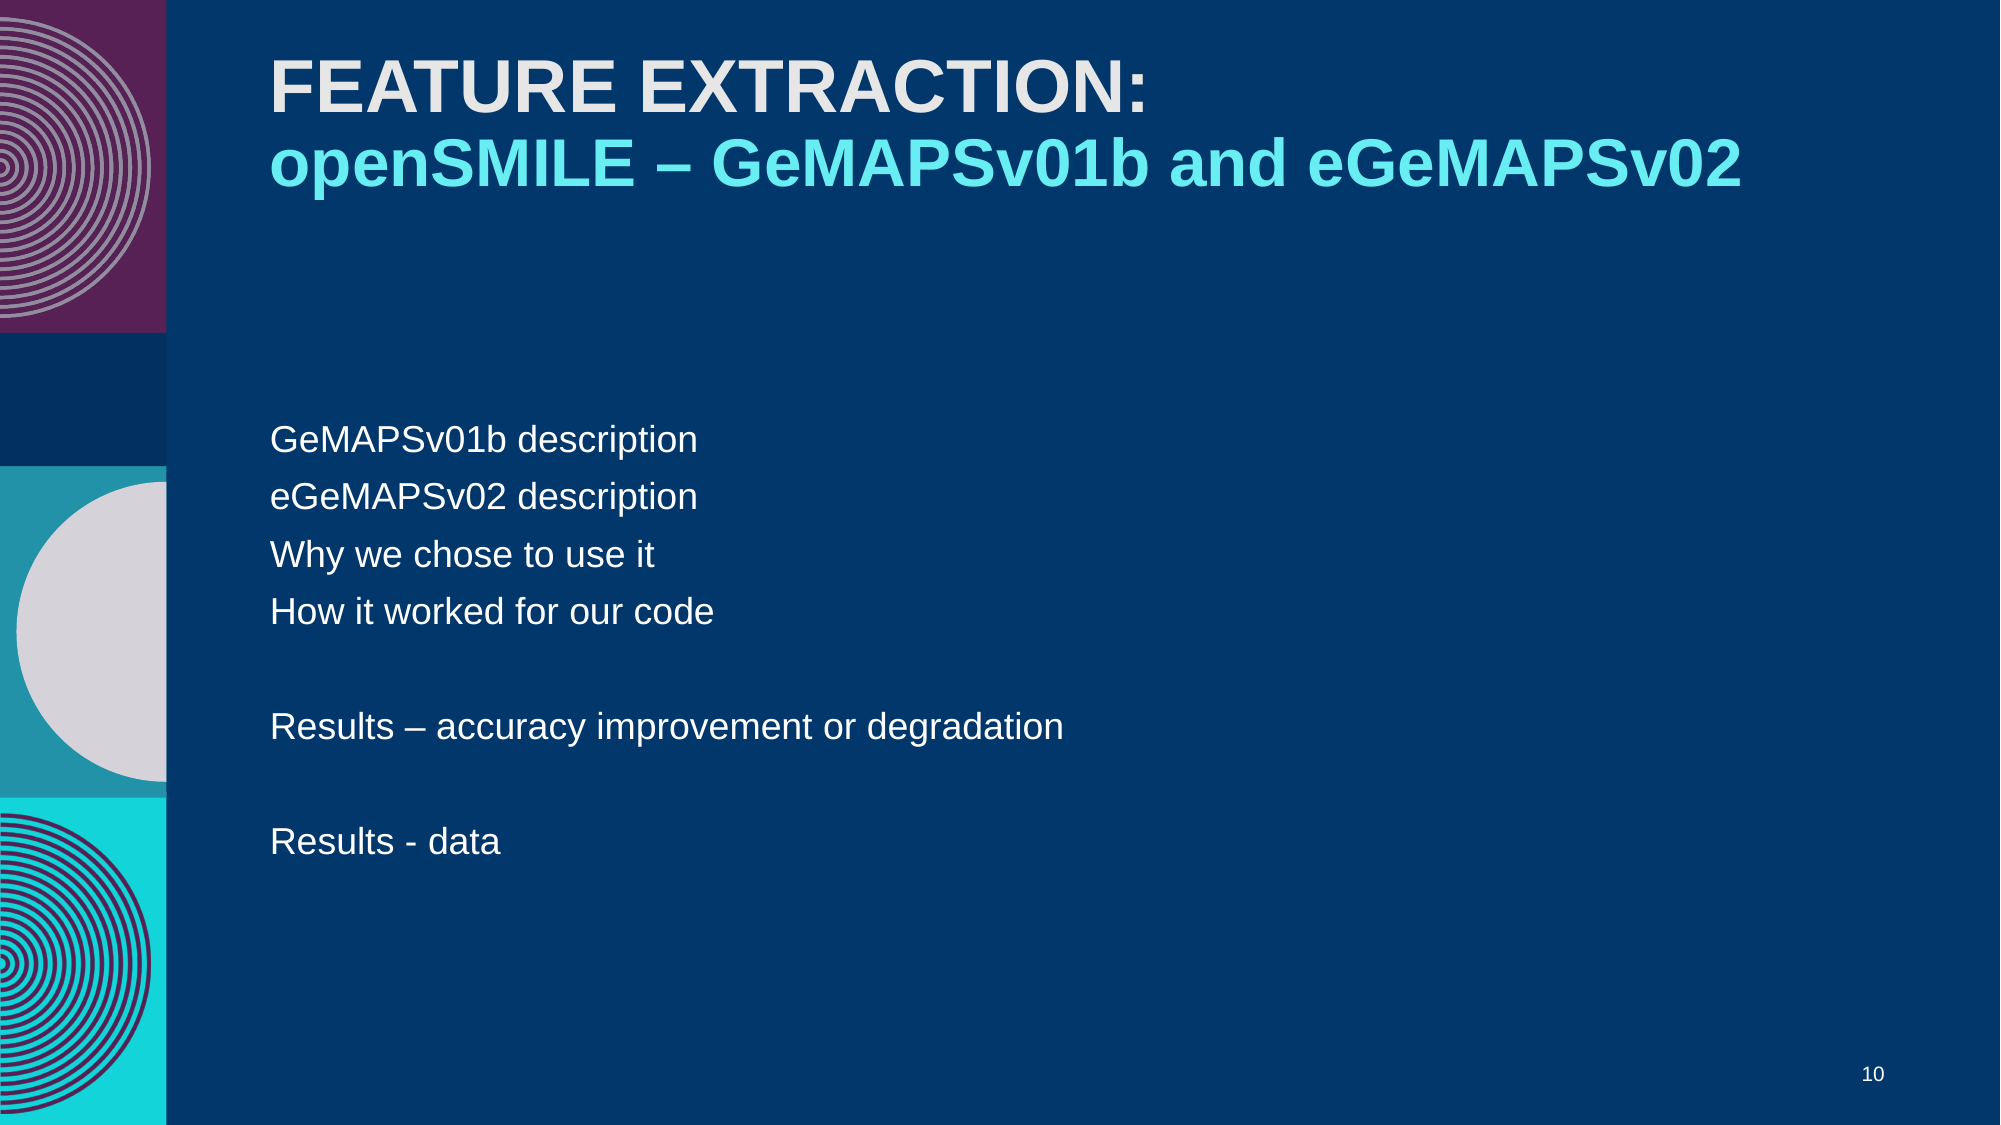

# Feature Extraction: openSMILE – GeMAPSv01b and eGeMAPSv02
GeMAPSv01b description
eGeMAPSv02 description
Why we chose to use it
How it worked for our code

Results – accuracy improvement or degradation

Results - data

10